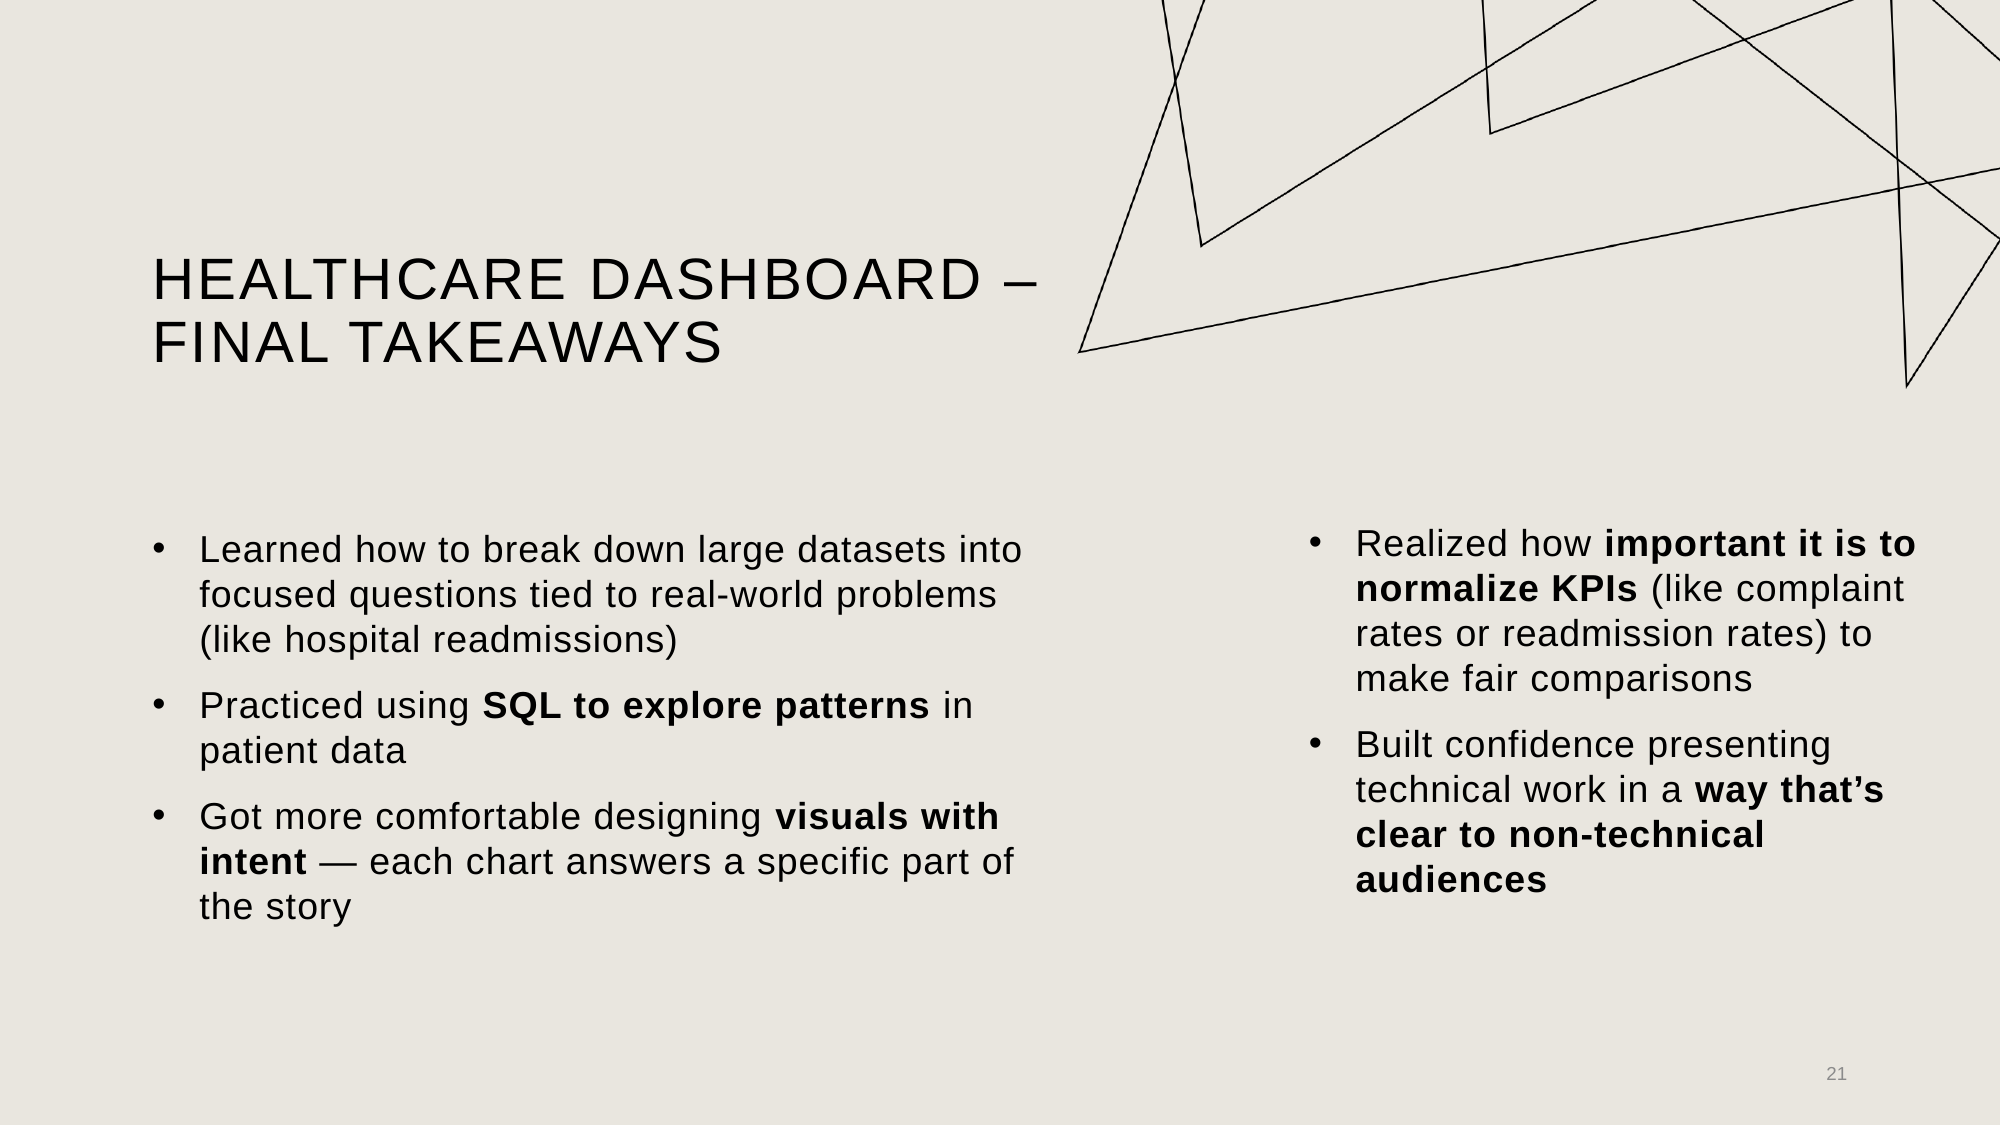

# Healthcare DASHBOARD – FINAL takeaways
Learned how to break down large datasets into focused questions tied to real-world problems (like hospital readmissions)
Practiced using SQL to explore patterns in patient data
Got more comfortable designing visuals with intent — each chart answers a specific part of the story
Realized how important it is to normalize KPIs (like complaint rates or readmission rates) to make fair comparisons
Built confidence presenting technical work in a way that’s clear to non-technical audiences
21